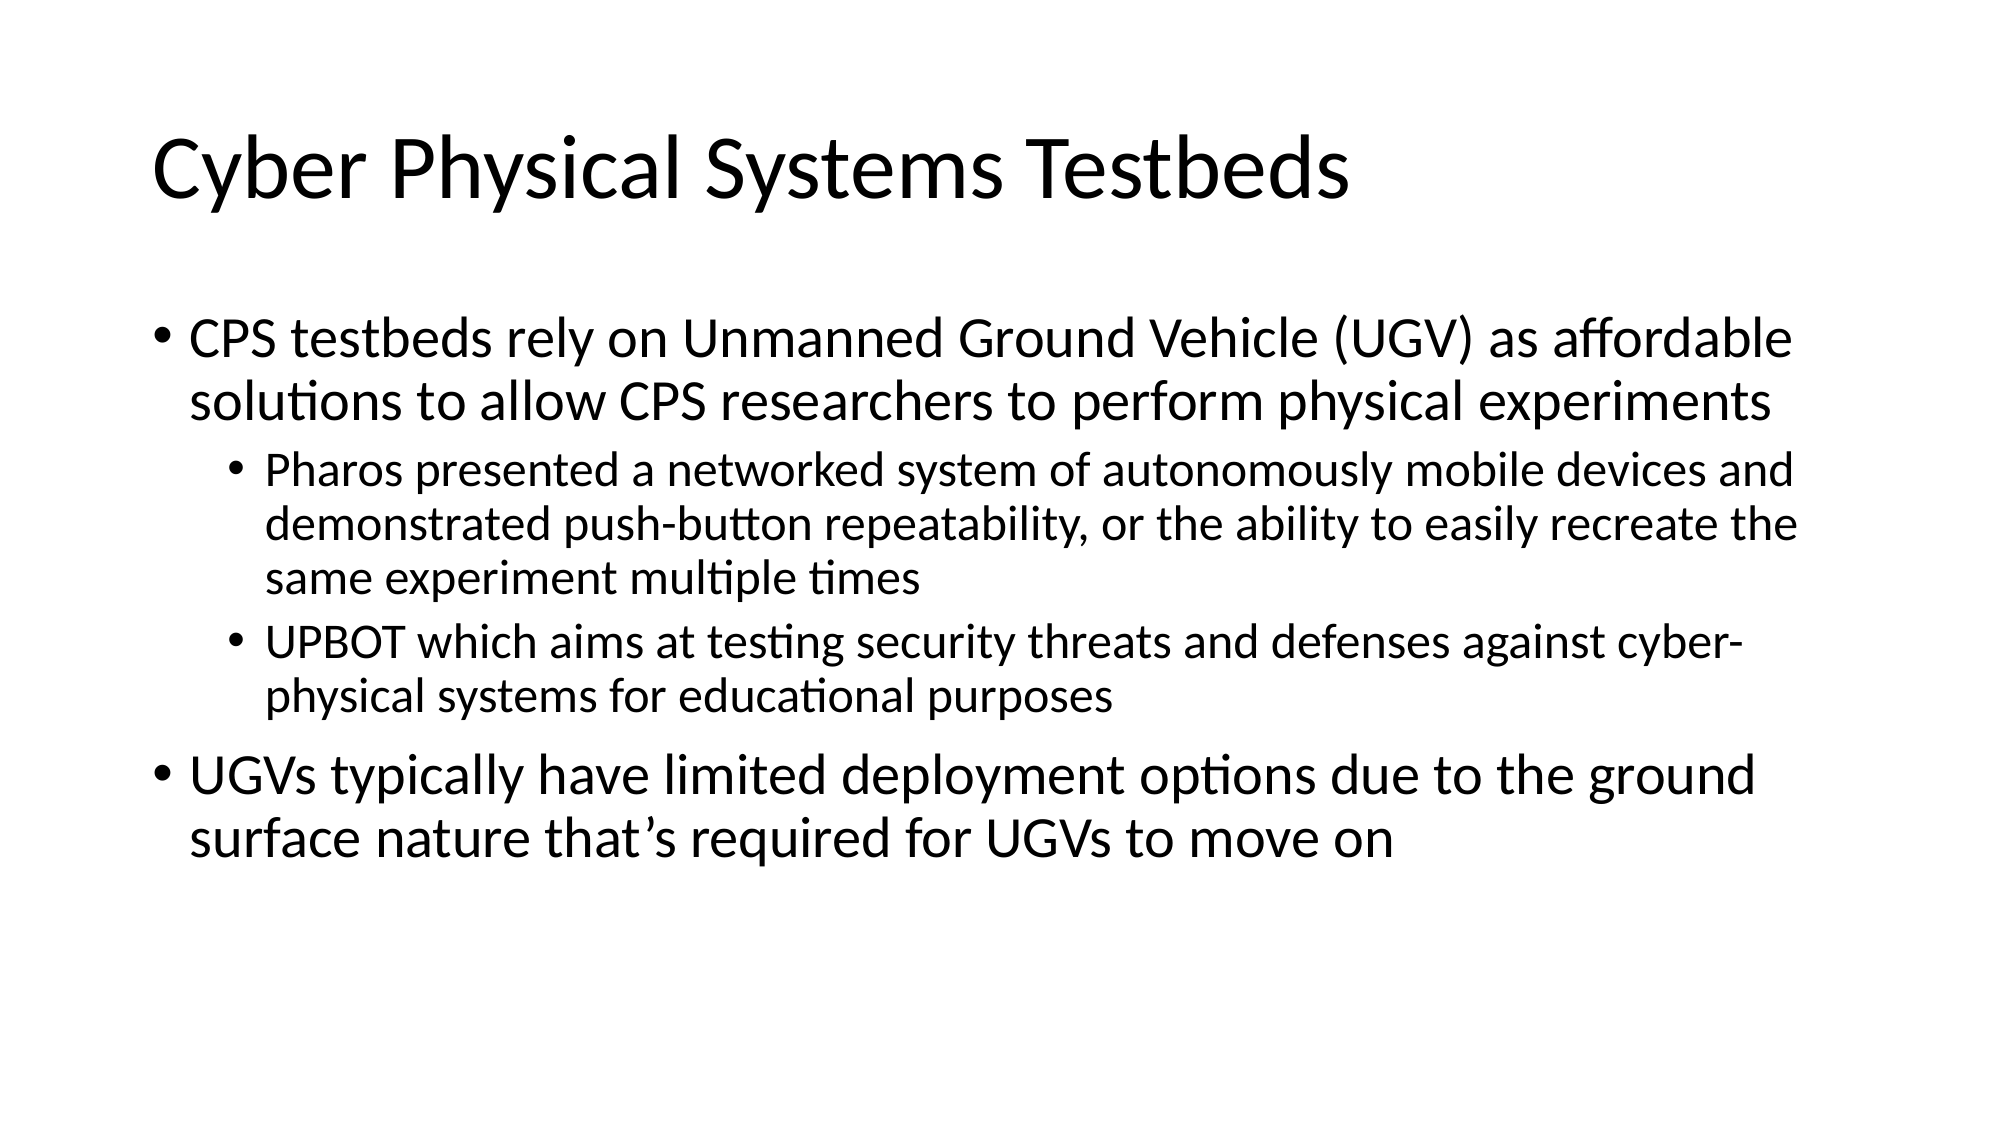

# Cyber Physical Systems Testbeds
CPS testbeds rely on Unmanned Ground Vehicle (UGV) as affordable solutions to allow CPS researchers to perform physical experiments
Pharos presented a networked system of autonomously mobile devices and demonstrated push-button repeatability, or the ability to easily recreate the same experiment multiple times
UPBOT which aims at testing security threats and defenses against cyber-physical systems for educational purposes
UGVs typically have limited deployment options due to the ground surface nature that’s required for UGVs to move on